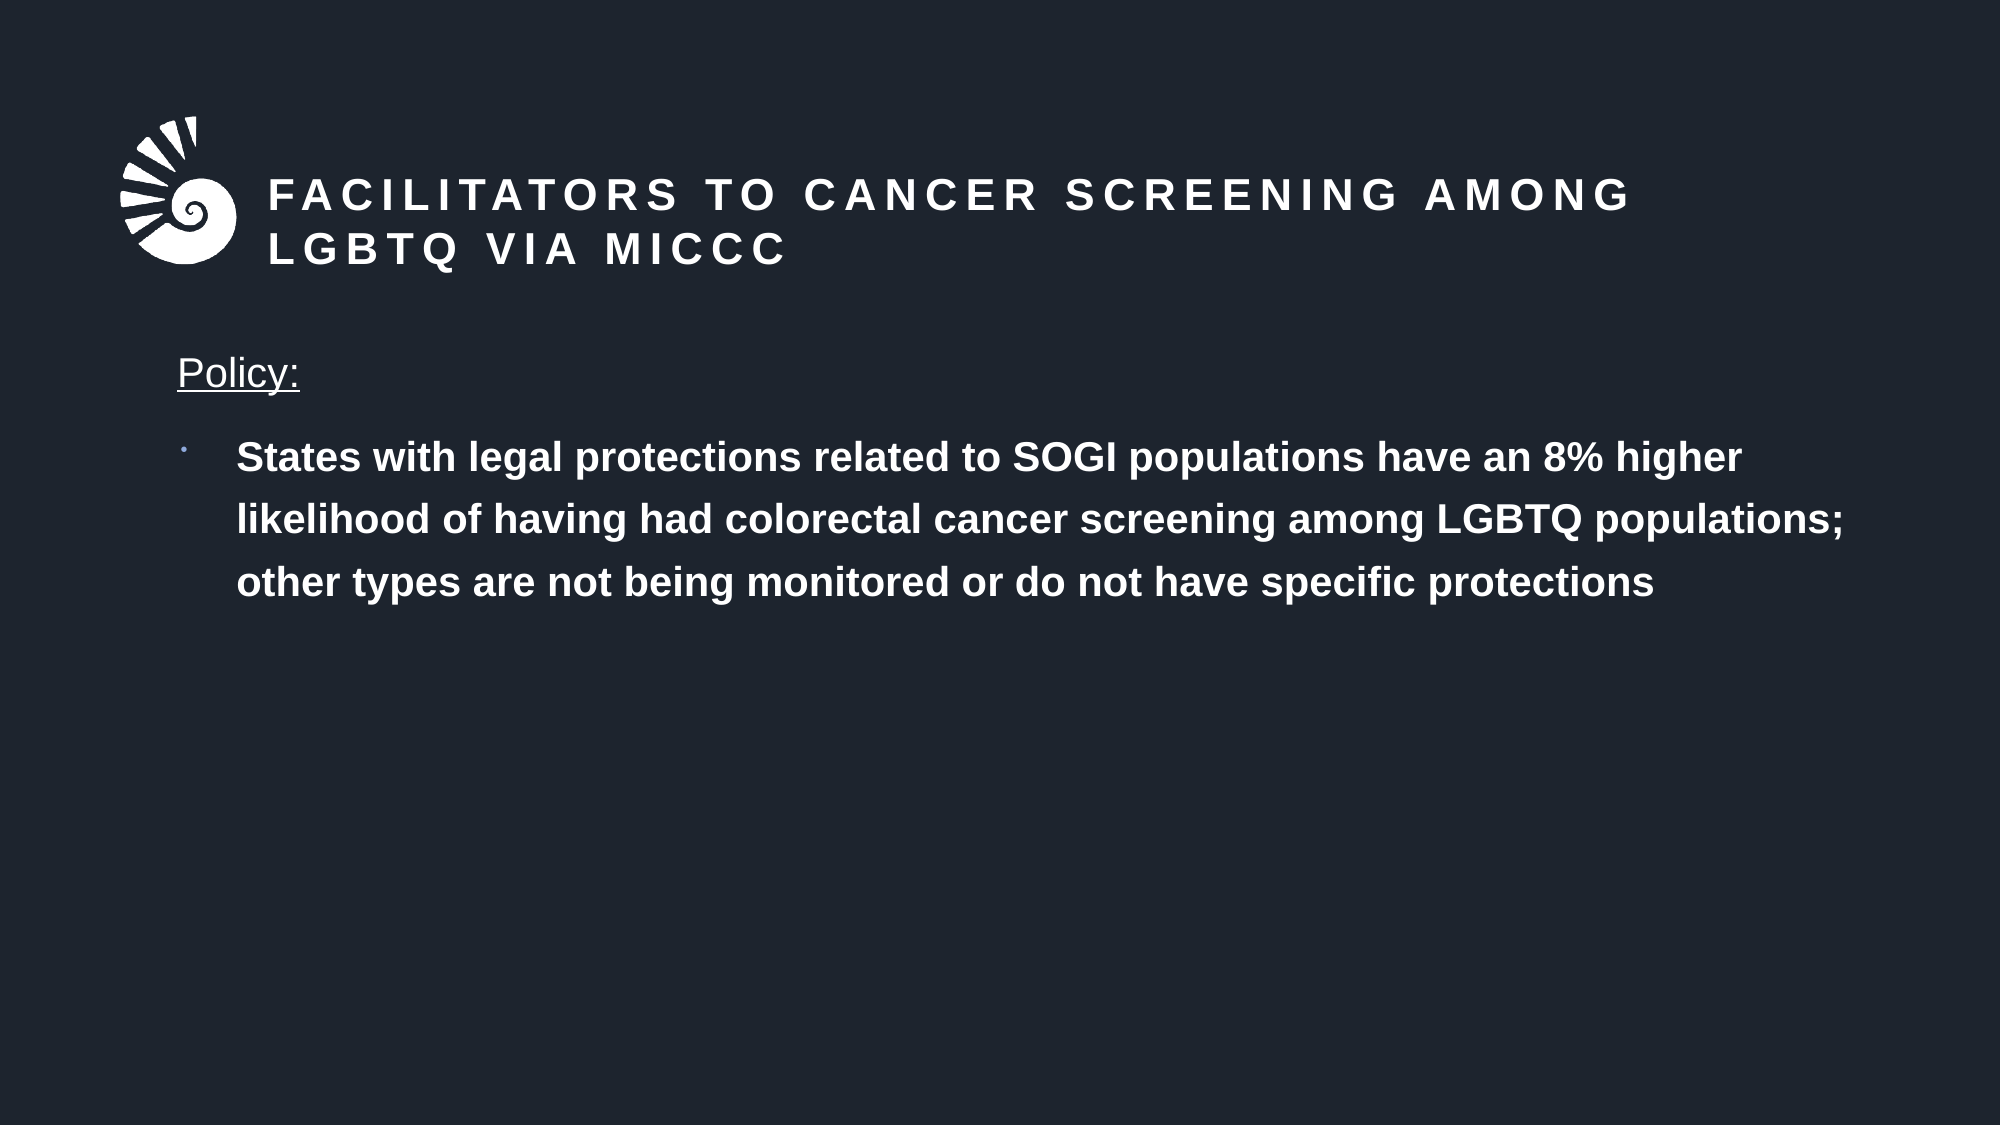

# Facilitators to Cancer Screening Among LGBTQ via MICCC
Policy:
States with legal protections related to SOGI populations have an 8% higher likelihood of having had colorectal cancer screening among LGBTQ populations; other types are not being monitored or do not have specific protections